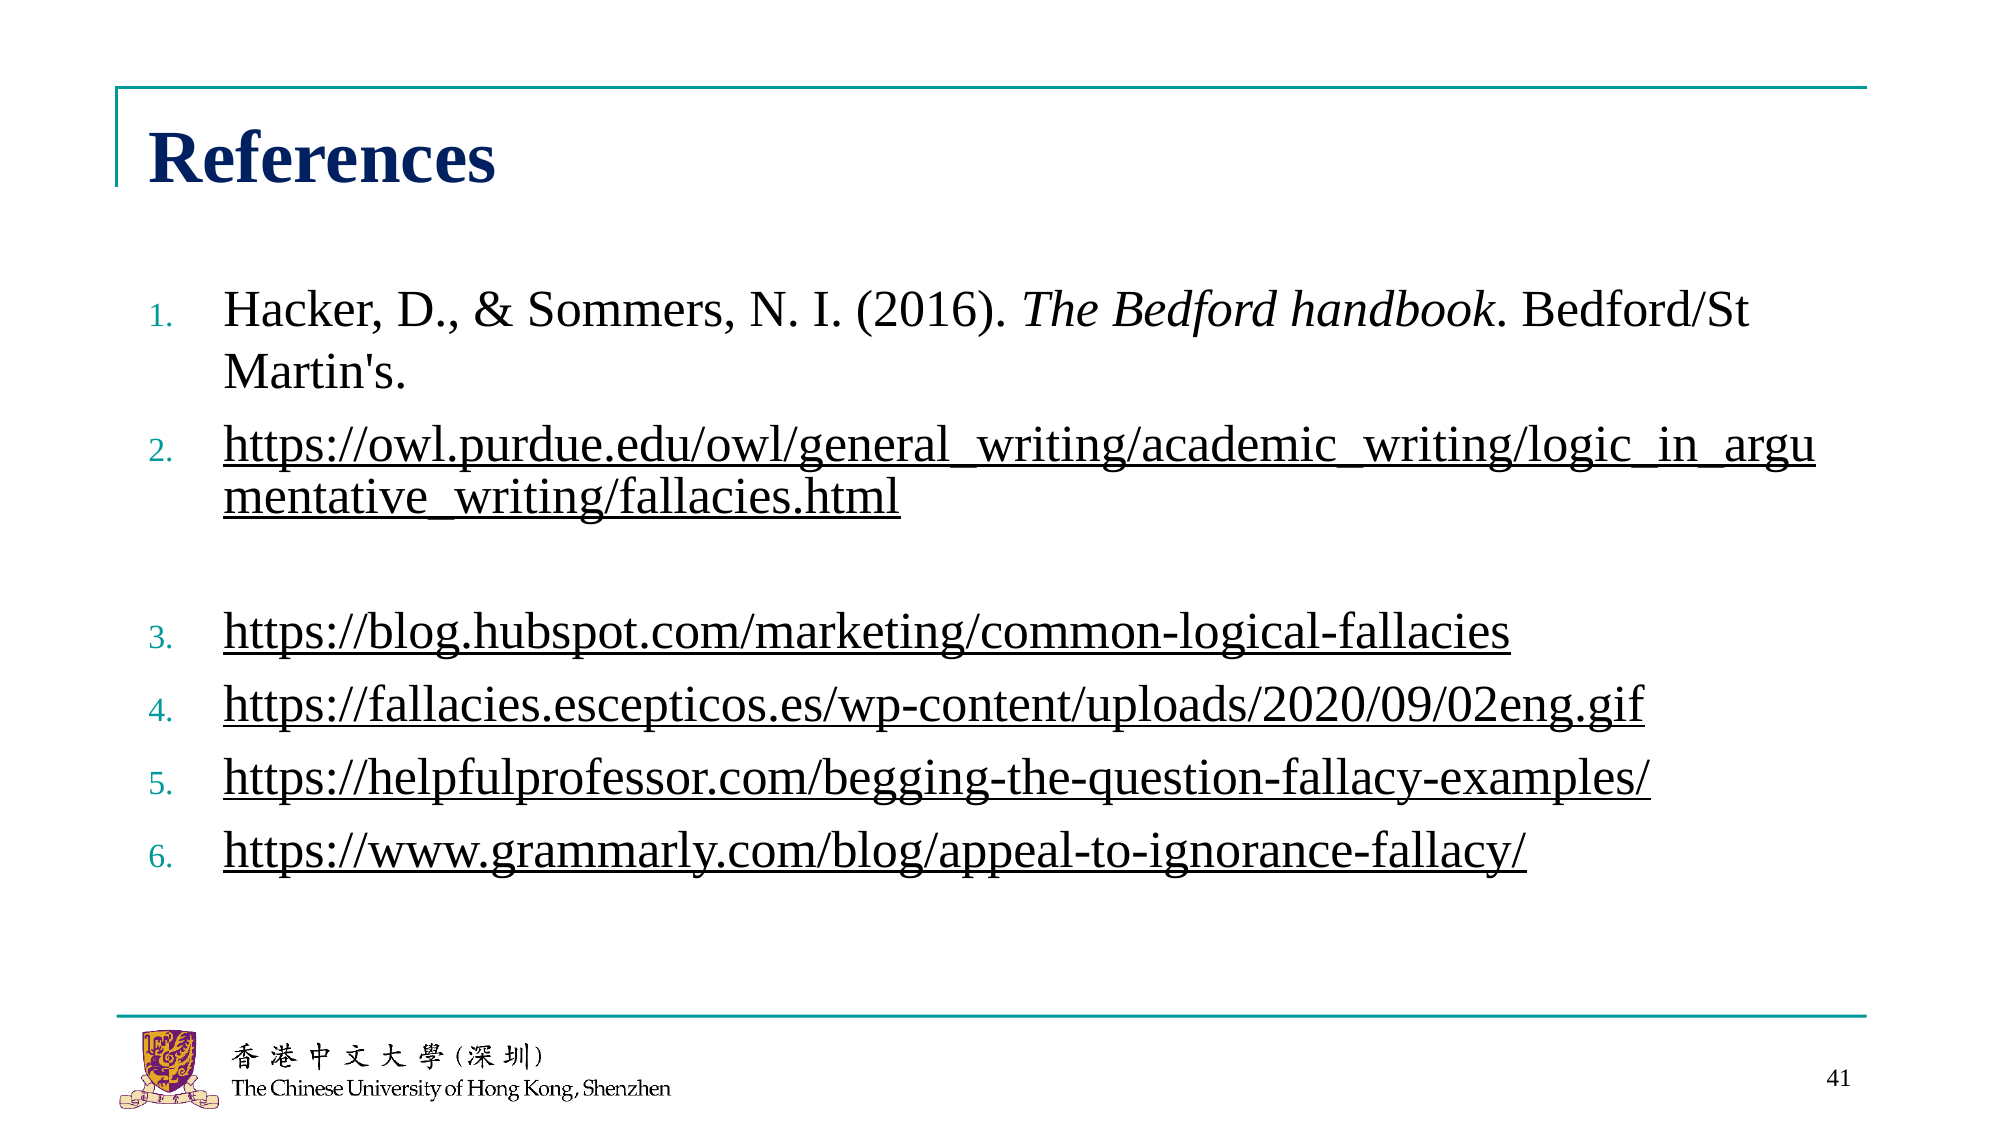

# References
Hacker, D., & Sommers, N. I. (2016). The Bedford handbook. Bedford/St Martin's.
https://owl.purdue.edu/owl/general_writing/academic_writing/logic_in_argumentative_writing/fallacies.html
https://blog.hubspot.com/marketing/common-logical-fallacies
https://fallacies.escepticos.es/wp-content/uploads/2020/09/02eng.gif
https://helpfulprofessor.com/begging-the-question-fallacy-examples/
https://www.grammarly.com/blog/appeal-to-ignorance-fallacy/

41